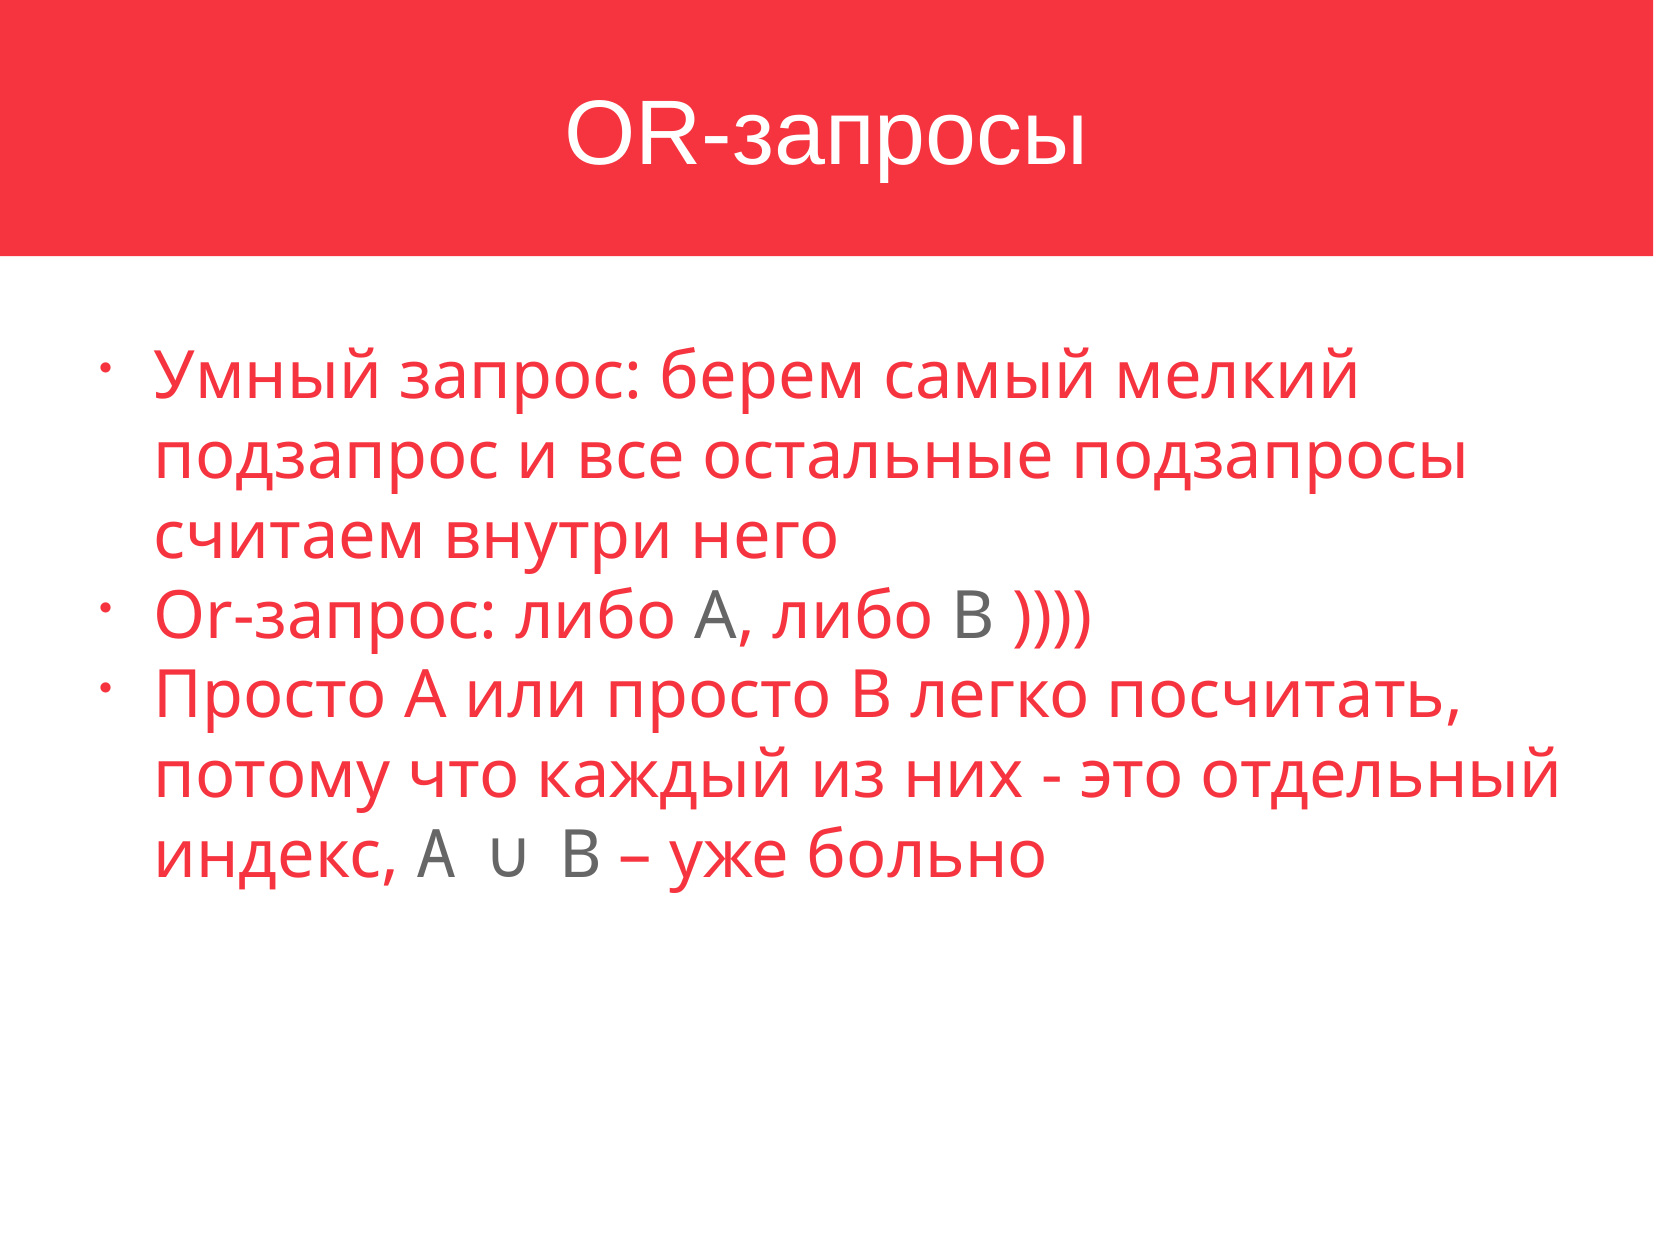

OR-запросы
Умный запрос: берем самый мелкий подзапрос и все остальные подзапросы считаем внутри него
Or-запрос: либо A, либо B ))))
Просто A или просто B легко посчитать, потому что каждый из них - это отдельный индекс, А ∪ B – уже больно